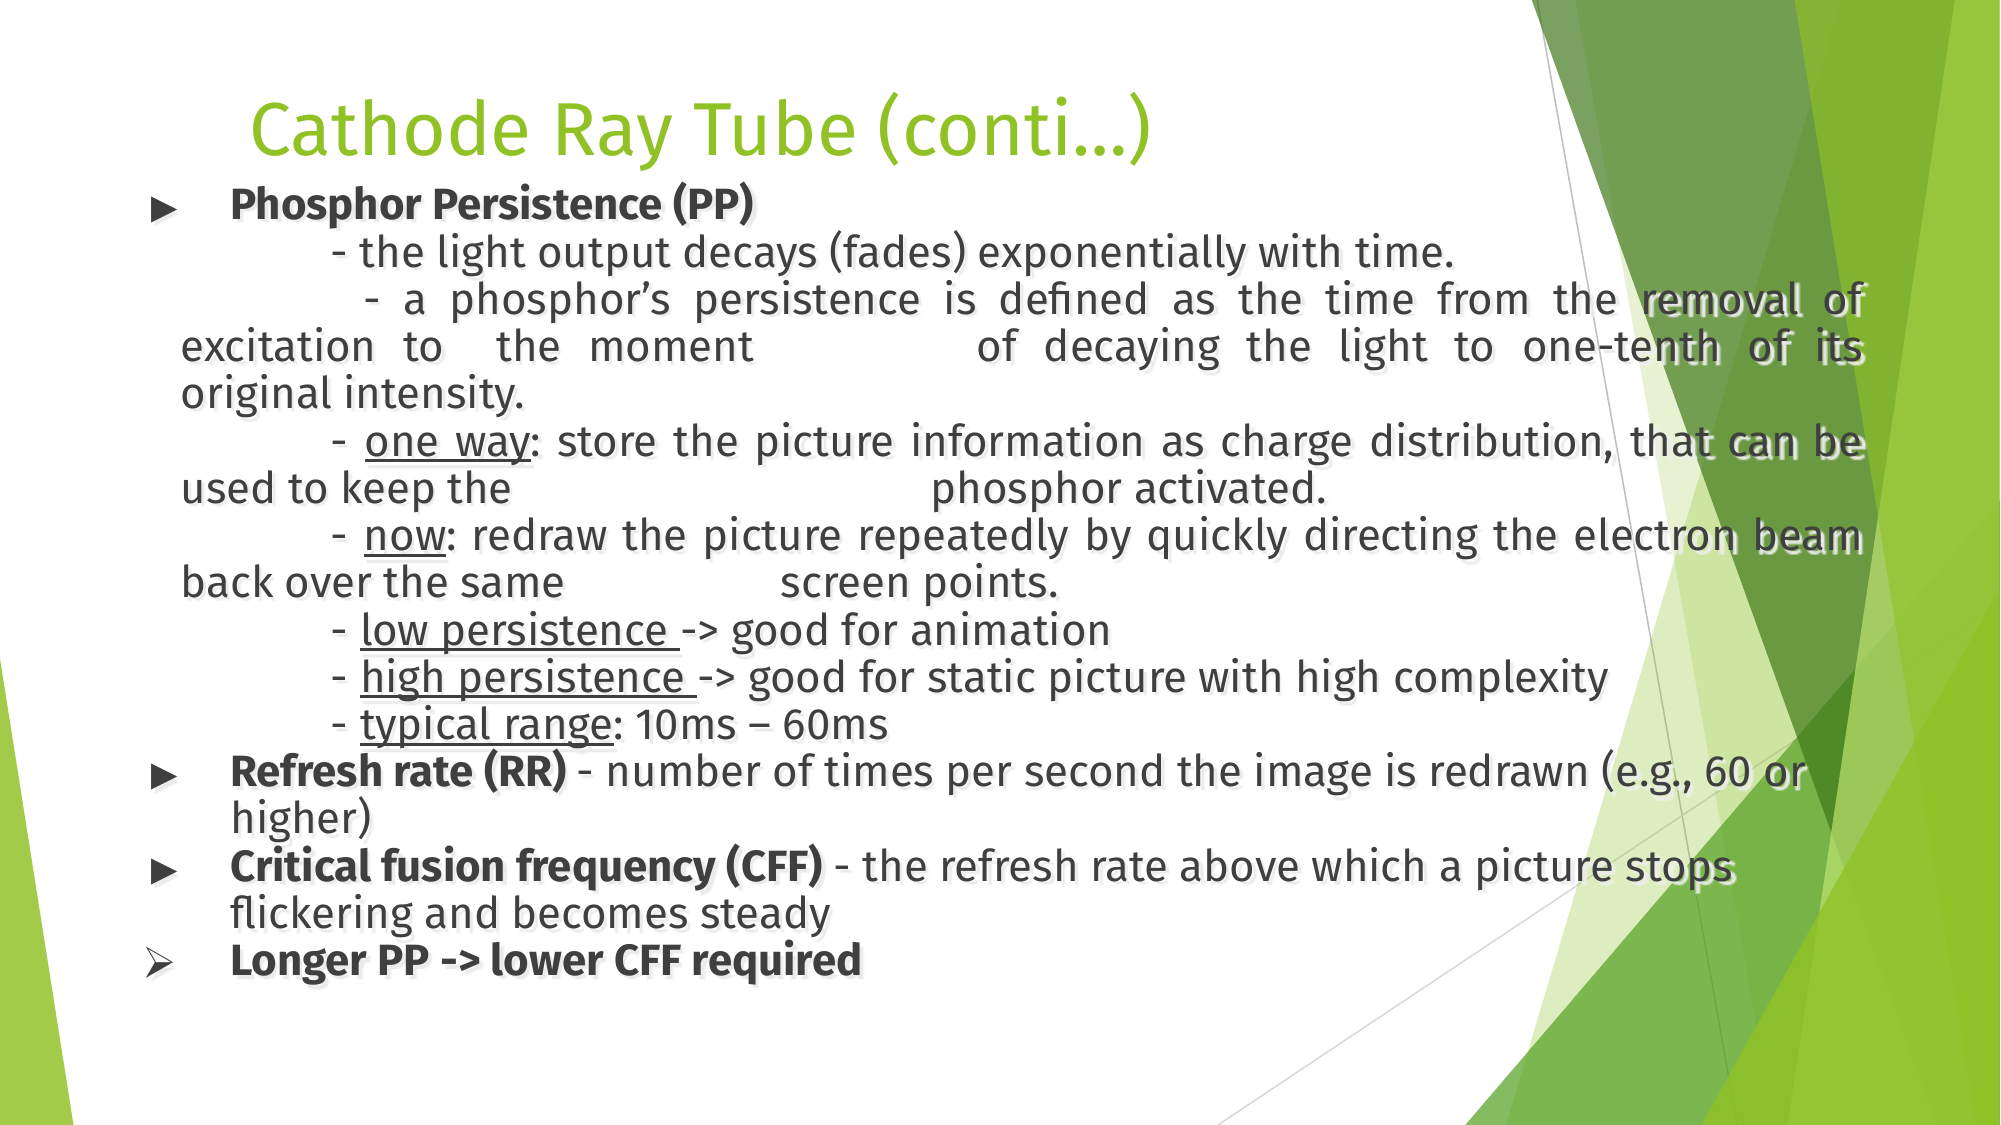

# Cathode Ray Tube (conti…)
Phosphor Persistence (PP)
		- the light output decays (fades) exponentially with time.
  	 	- a phosphor’s persistence is defined as the time from the removal of excitation to	the moment 		of decaying the light to one-tenth of its original intensity.
		- one way: store the picture information as charge distribution, that can be used to keep the 			phosphor activated.
		- now: redraw the picture repeatedly by quickly directing the electron beam back over the same 		screen points.
    	- low persistence -> good for animation
     	- high persistence -> good for static picture with high complexity
     	- typical range: 10ms – 60ms
Refresh rate (RR) - number of times per second the image is redrawn (e.g., 60 or higher)
Critical fusion frequency (CFF) - the refresh rate above which a picture stops flickering and becomes steady
Longer PP -> lower CFF required